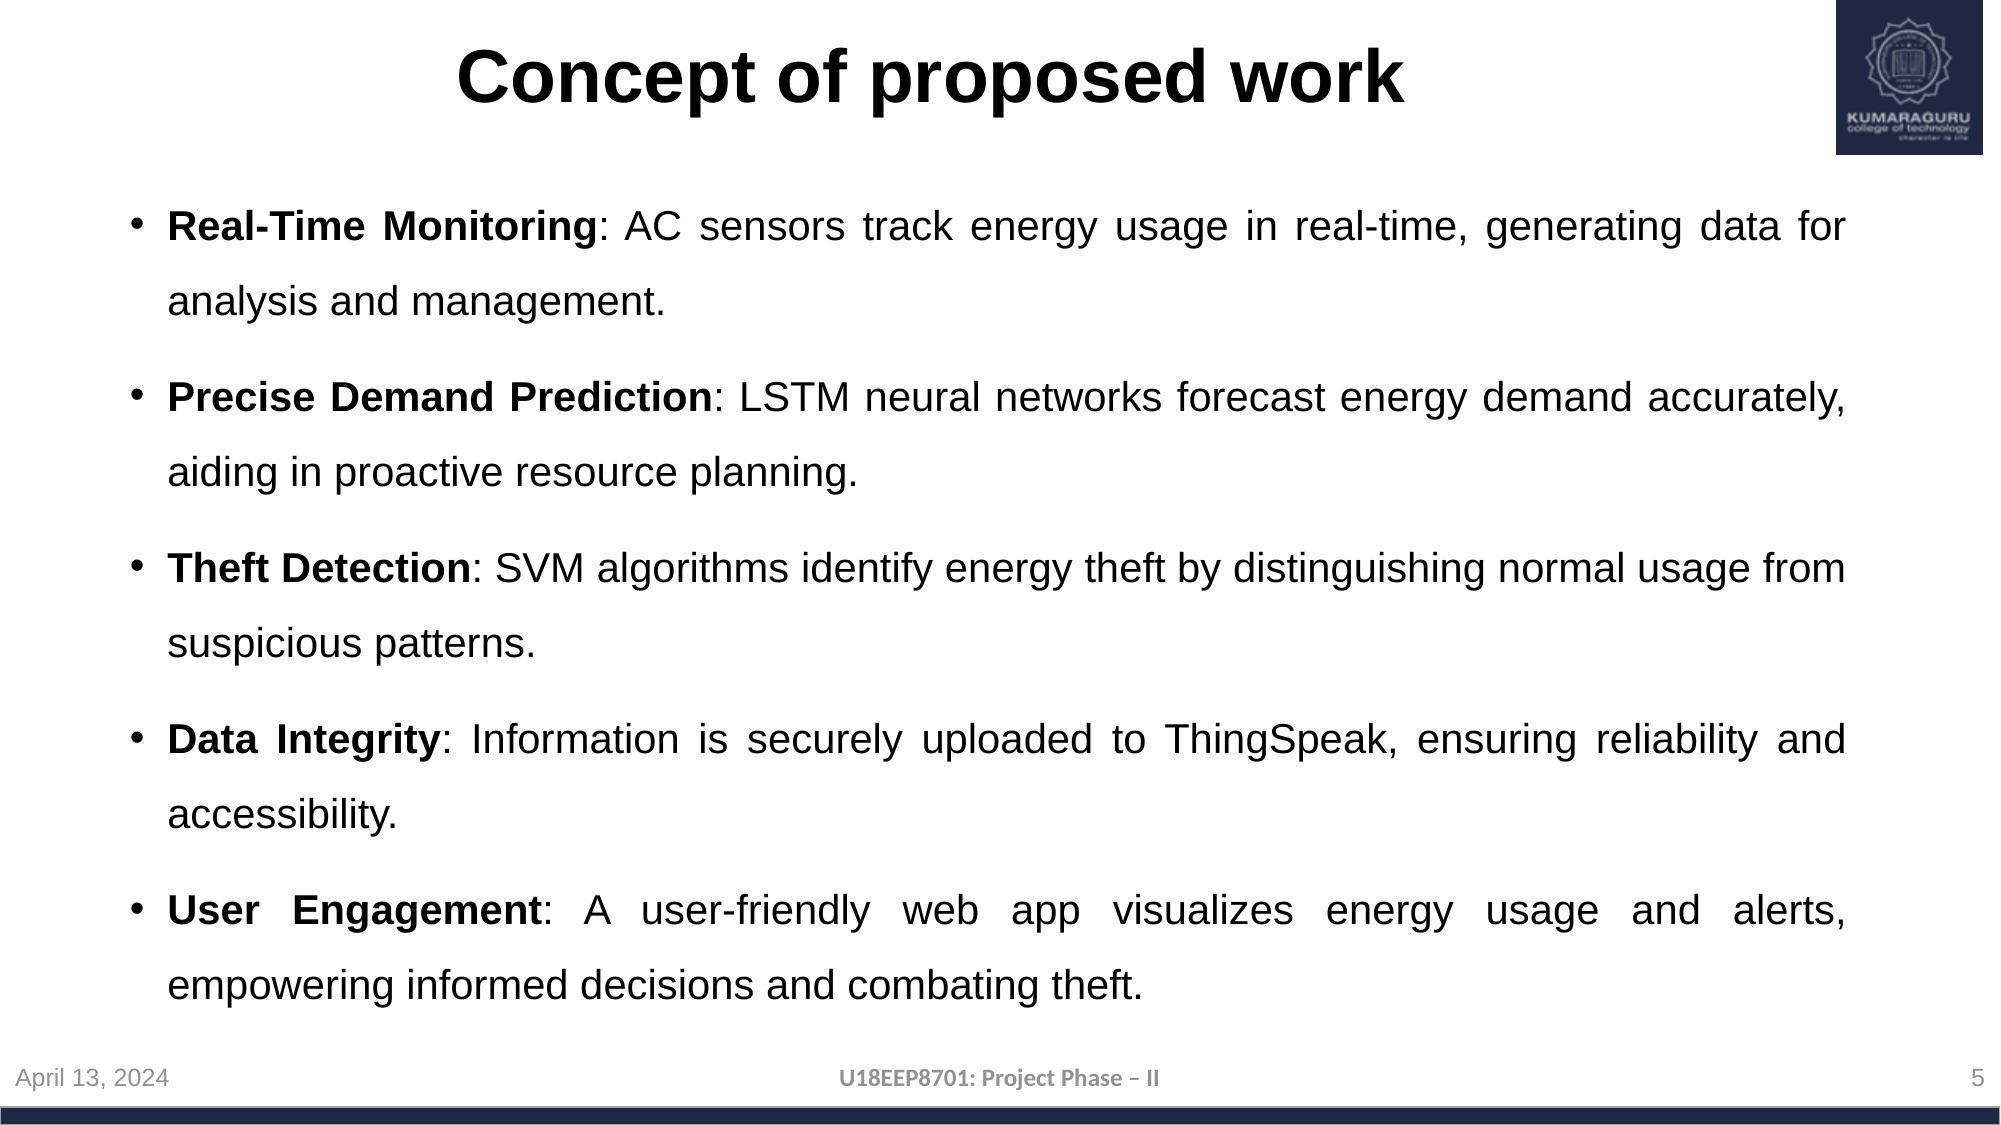

# Concept of proposed work
Real-Time Monitoring: AC sensors track energy usage in real-time, generating data for analysis and management.
Precise Demand Prediction: LSTM neural networks forecast energy demand accurately, aiding in proactive resource planning.
Theft Detection: SVM algorithms identify energy theft by distinguishing normal usage from suspicious patterns.
Data Integrity: Information is securely uploaded to ThingSpeak, ensuring reliability and accessibility.
User Engagement: A user-friendly web app visualizes energy usage and alerts, empowering informed decisions and combating theft.

April 13, 2024
U18EEP8701: Project Phase – II
5